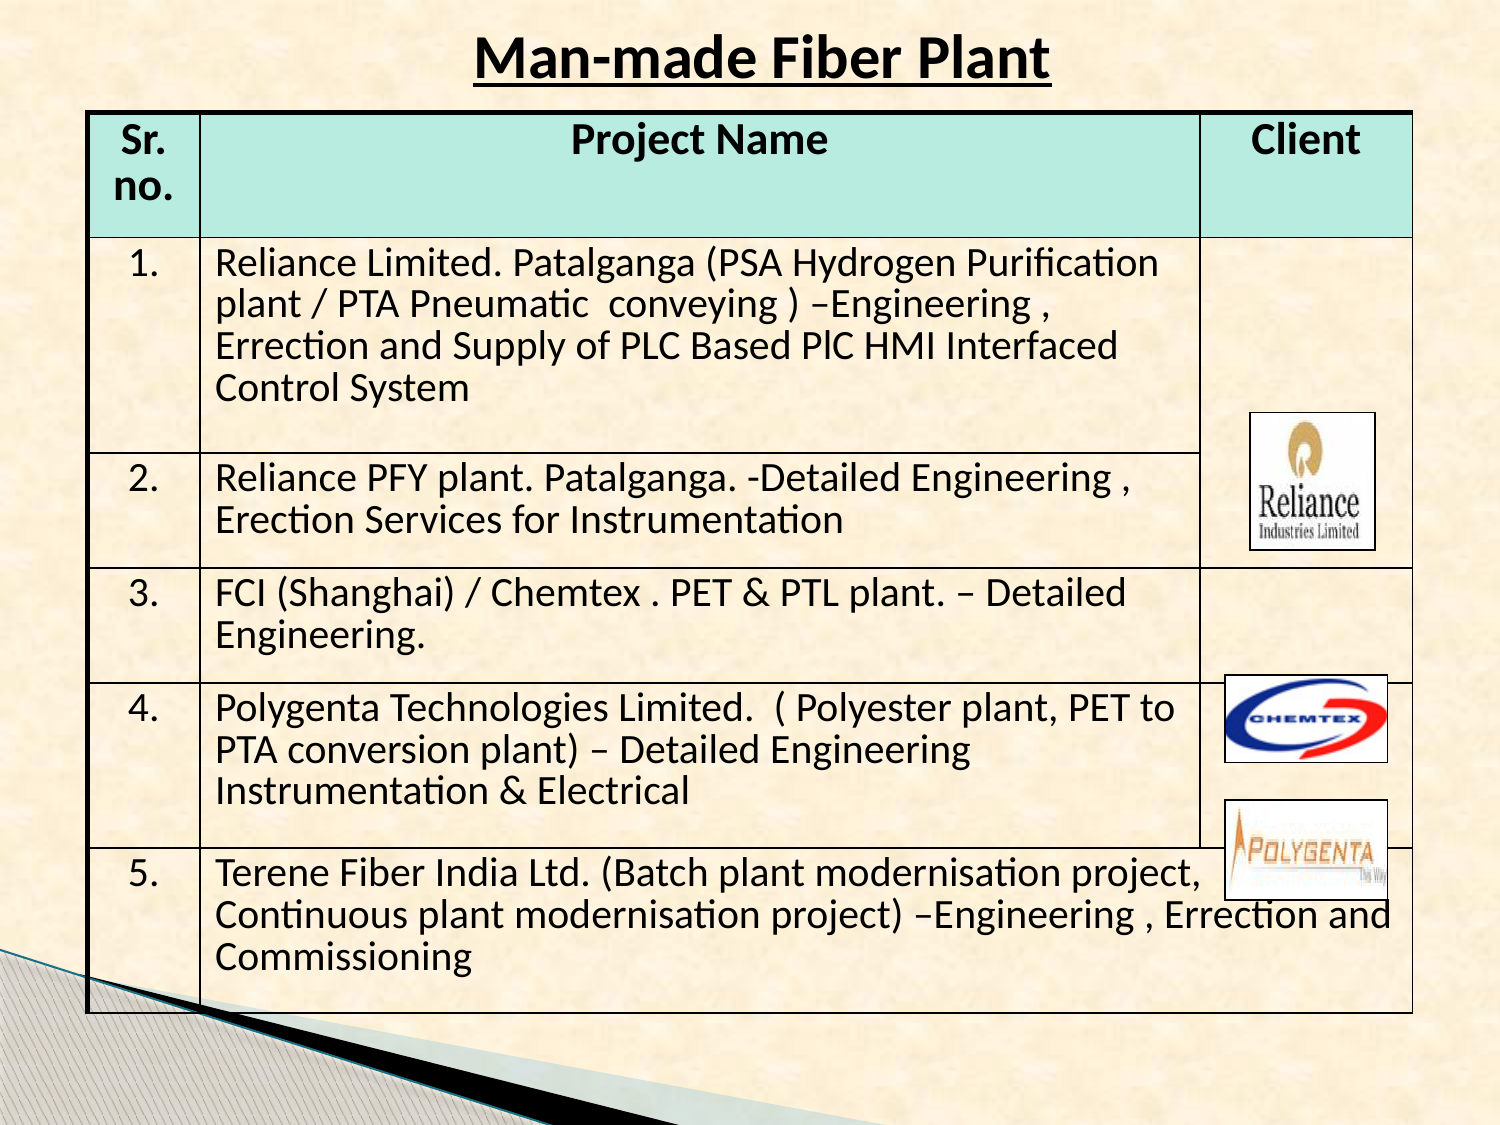

Man-made Fiber Plant
| Sr. no. | Project Name | Client |
| --- | --- | --- |
| 1. | Reliance Limited. Patalganga (PSA Hydrogen Purification plant / PTA Pneumatic conveying ) –Engineering , Errection and Supply of PLC Based PlC HMI Interfaced Control System |  |
| 2. | Reliance PFY plant. Patalganga. -Detailed Engineering , Erection Services for Instrumentation |  |
| 3. | FCI (Shanghai) / Chemtex . PET & PTL plant. – Detailed Engineering. |  |
| 4. | Polygenta Technologies Limited. ( Polyester plant, PET to PTA conversion plant) – Detailed Engineering Instrumentation & Electrical |  |
| 5. | Terene Fiber India Ltd. (Batch plant modernisation project, Continuous plant modernisation project) –Engineering , Errection and Commissioning |  |